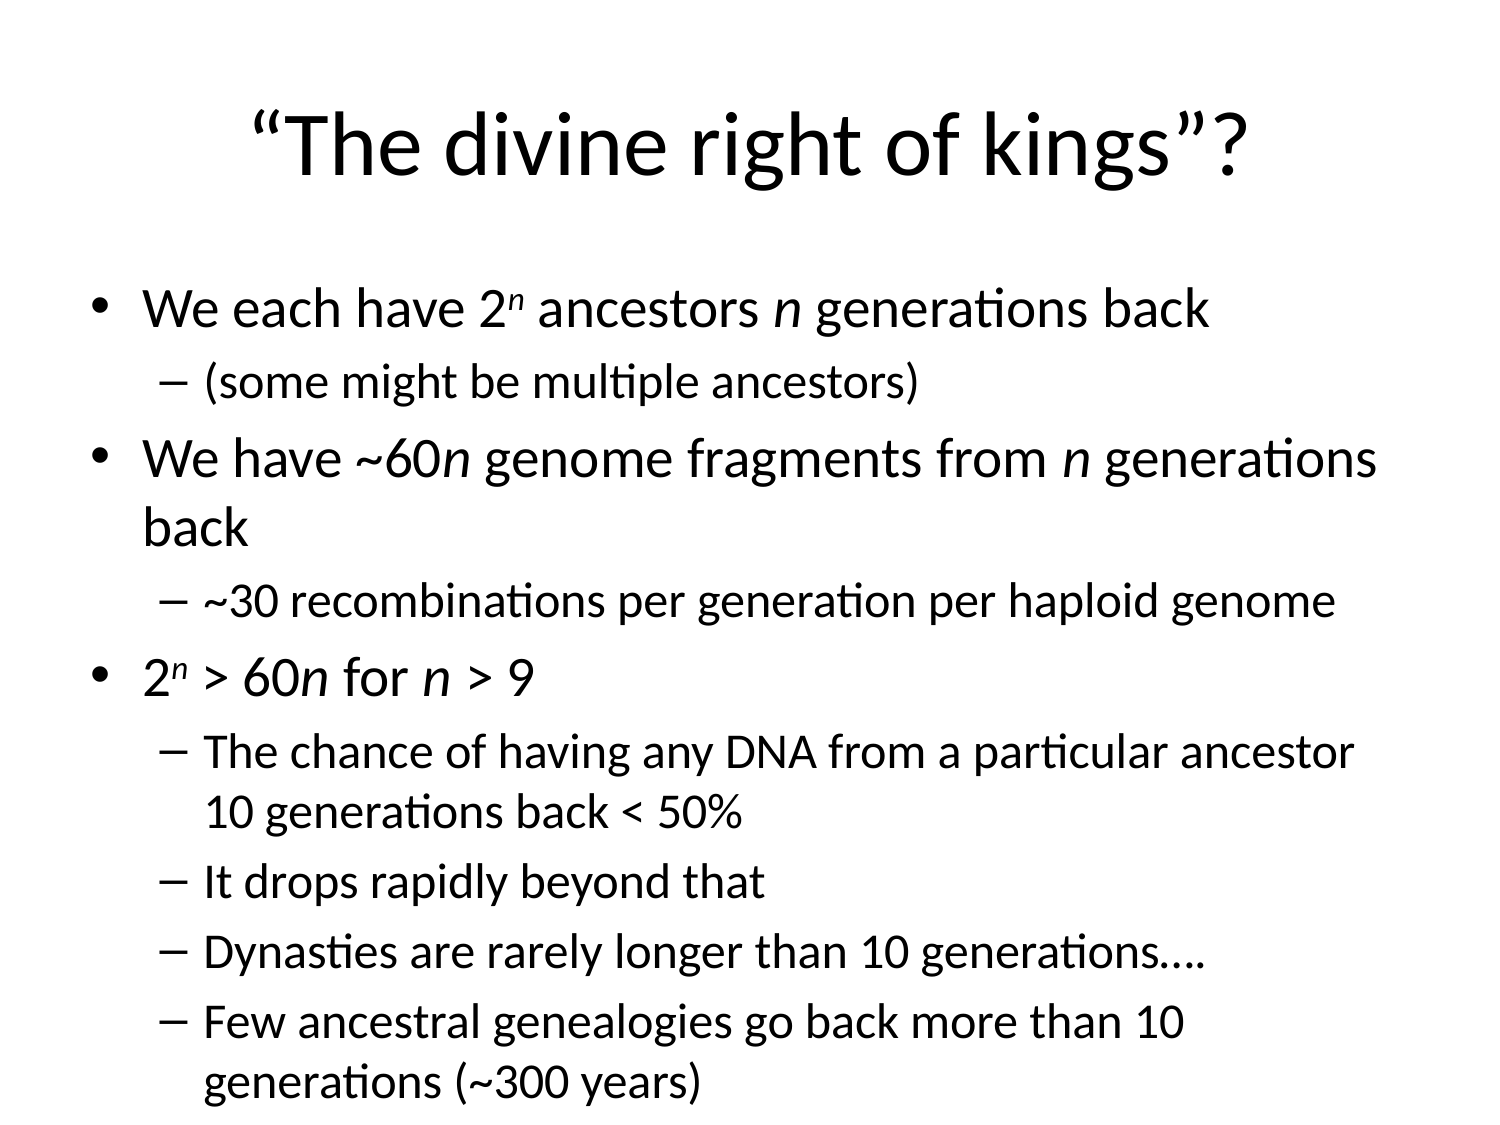

# “The divine right of kings”?
We each have 2n ancestors n generations back
(some might be multiple ancestors)
We have ~60n genome fragments from n generations back
~30 recombinations per generation per haploid genome
2n > 60n for n > 9
The chance of having any DNA from a particular ancestor 10 generations back < 50%
It drops rapidly beyond that
Dynasties are rarely longer than 10 generations….
Few ancestral genealogies go back more than 10 generations (~300 years)